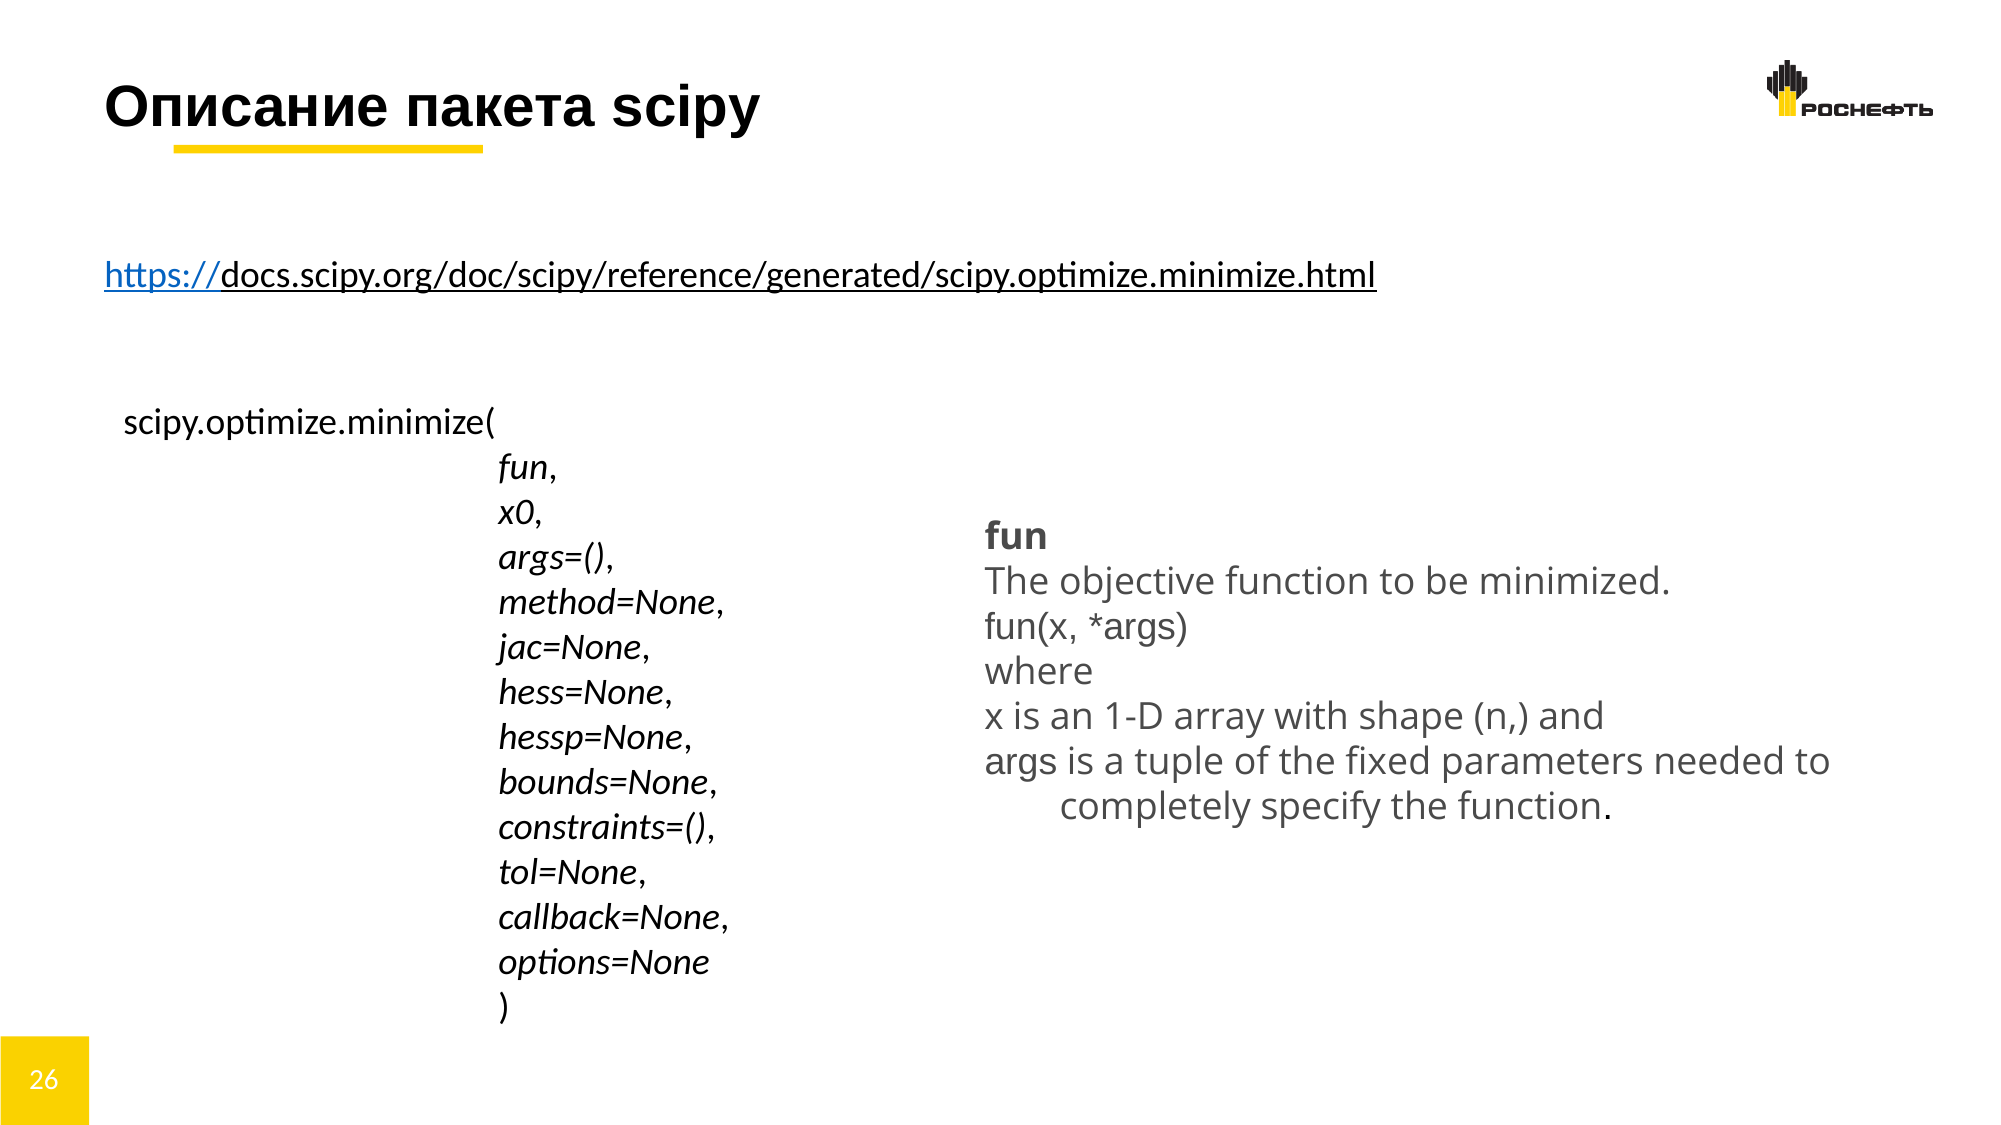

Описание пакета scipy

https://docs.scipy.org/doc/scipy/reference/generated/scipy.optimize.minimize.html
scipy.optimize.minimize(
fun,
x0,
args=(),
method=None,
jac=None,
hess=None,
hessp=None,
bounds=None,
constraints=(),
tol=None,
callback=None,
options=None
)
fun
The objective function to be minimized.
fun(x, *args)
where
x is an 1-D array with shape (n,) and
args is a tuple of the fixed parameters needed to completely specify the function.